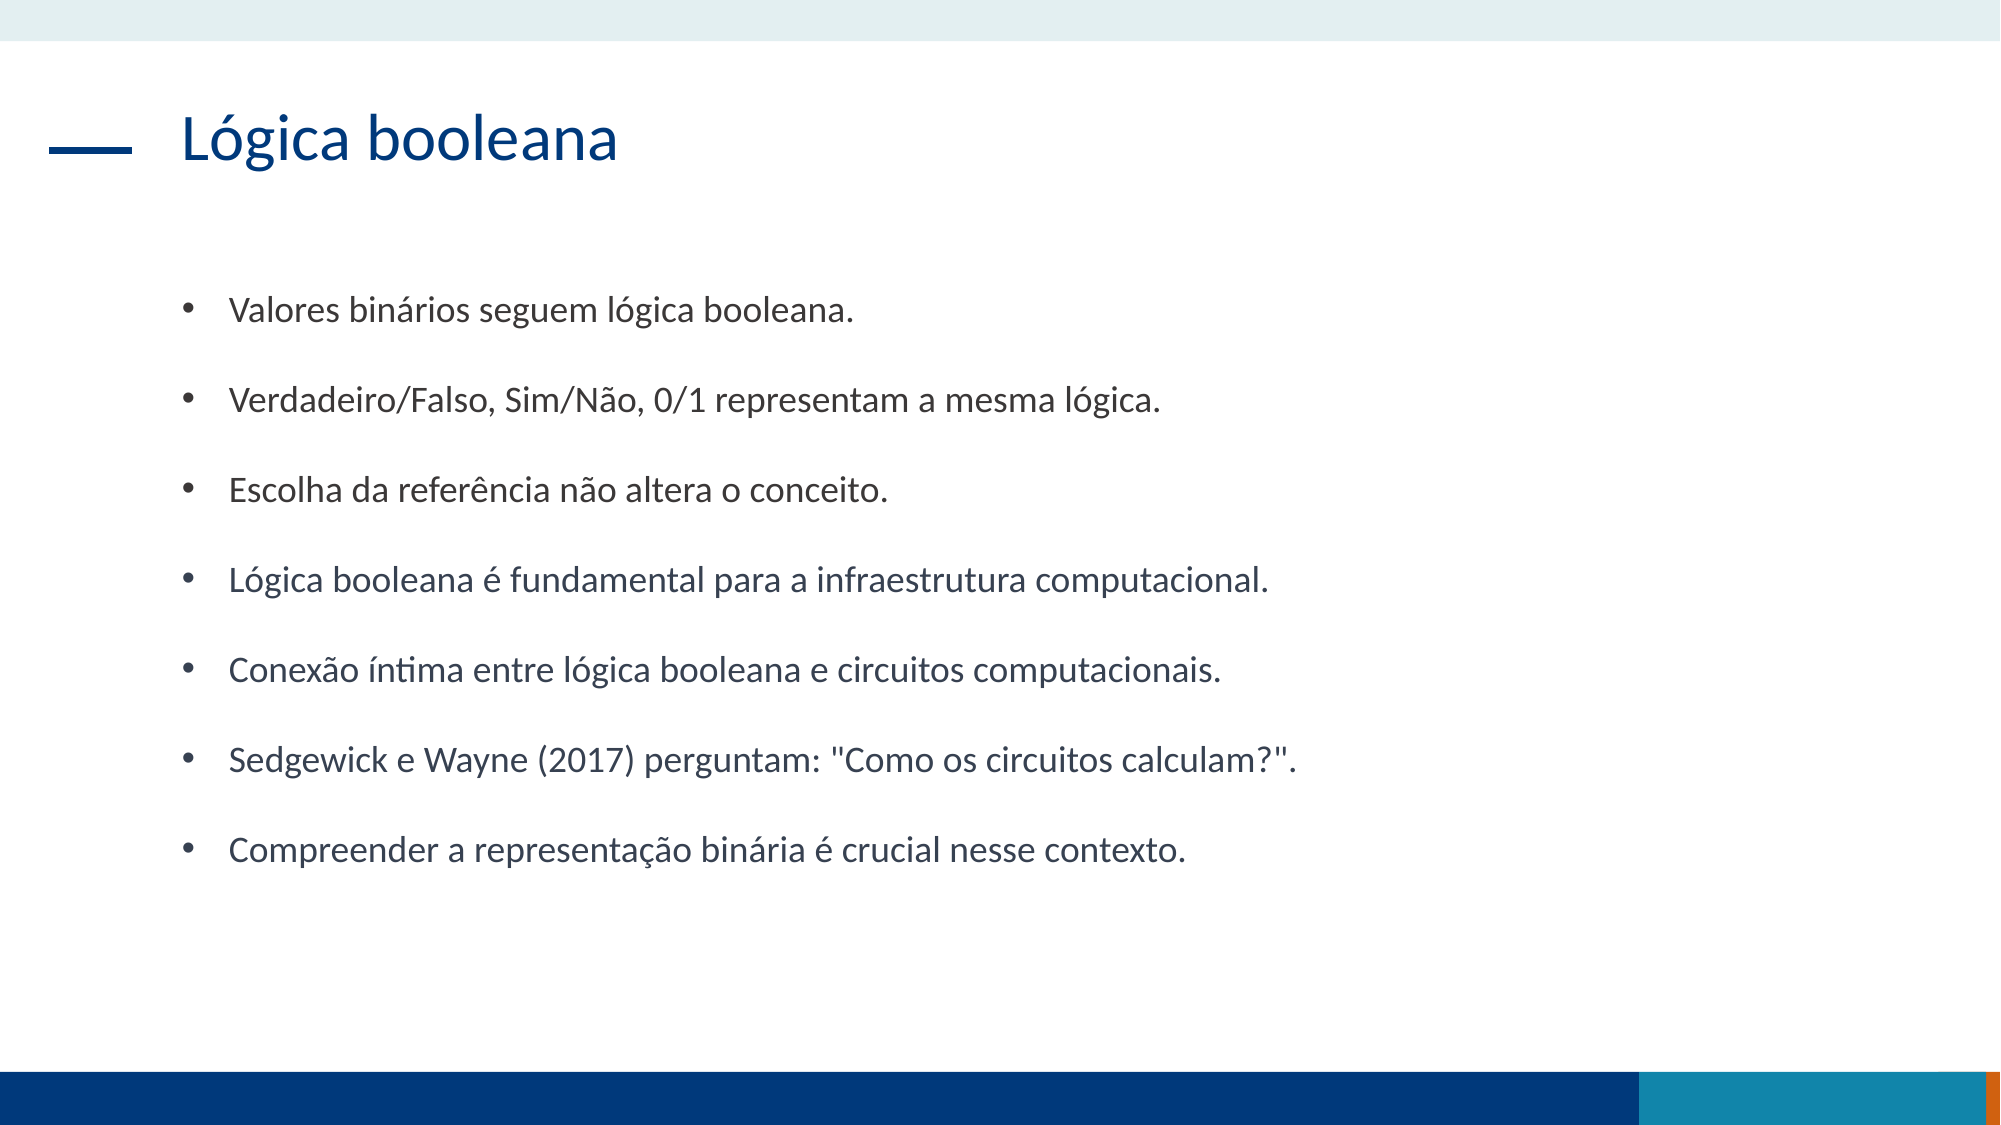

Lógica booleana
Valores binários seguem lógica booleana.

Verdadeiro/Falso, Sim/Não, 0/1 representam a mesma lógica.

Escolha da referência não altera o conceito.

Lógica booleana é fundamental para a infraestrutura computacional.

Conexão íntima entre lógica booleana e circuitos computacionais.

Sedgewick e Wayne (2017) perguntam: "Como os circuitos calculam?".

Compreender a representação binária é crucial nesse contexto.